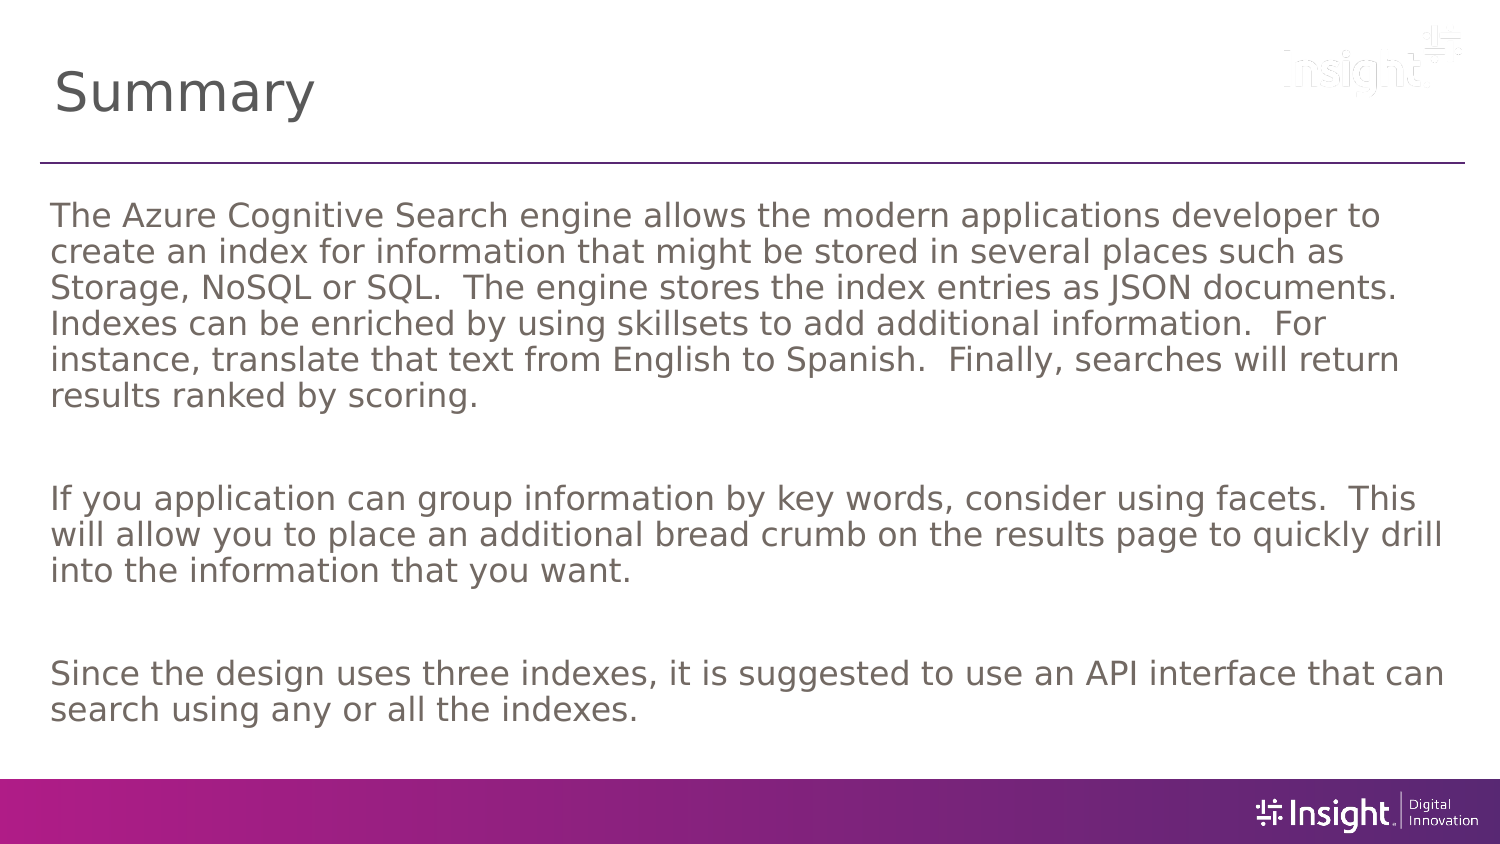

# Summary
The Azure Cognitive Search engine allows the modern applications developer to create an index for information that might be stored in several places such as Storage, NoSQL or SQL.  The engine stores the index entries as JSON documents.  Indexes can be enriched by using skillsets to add additional information.  For instance, translate that text from English to Spanish.  Finally, searches will return results ranked by scoring.

If you application can group information by key words, consider using facets.  This will allow you to place an additional bread crumb on the results page to quickly drill into the information that you want.

Since the design uses three indexes, it is suggested to use an API interface that can search using any or all the indexes.